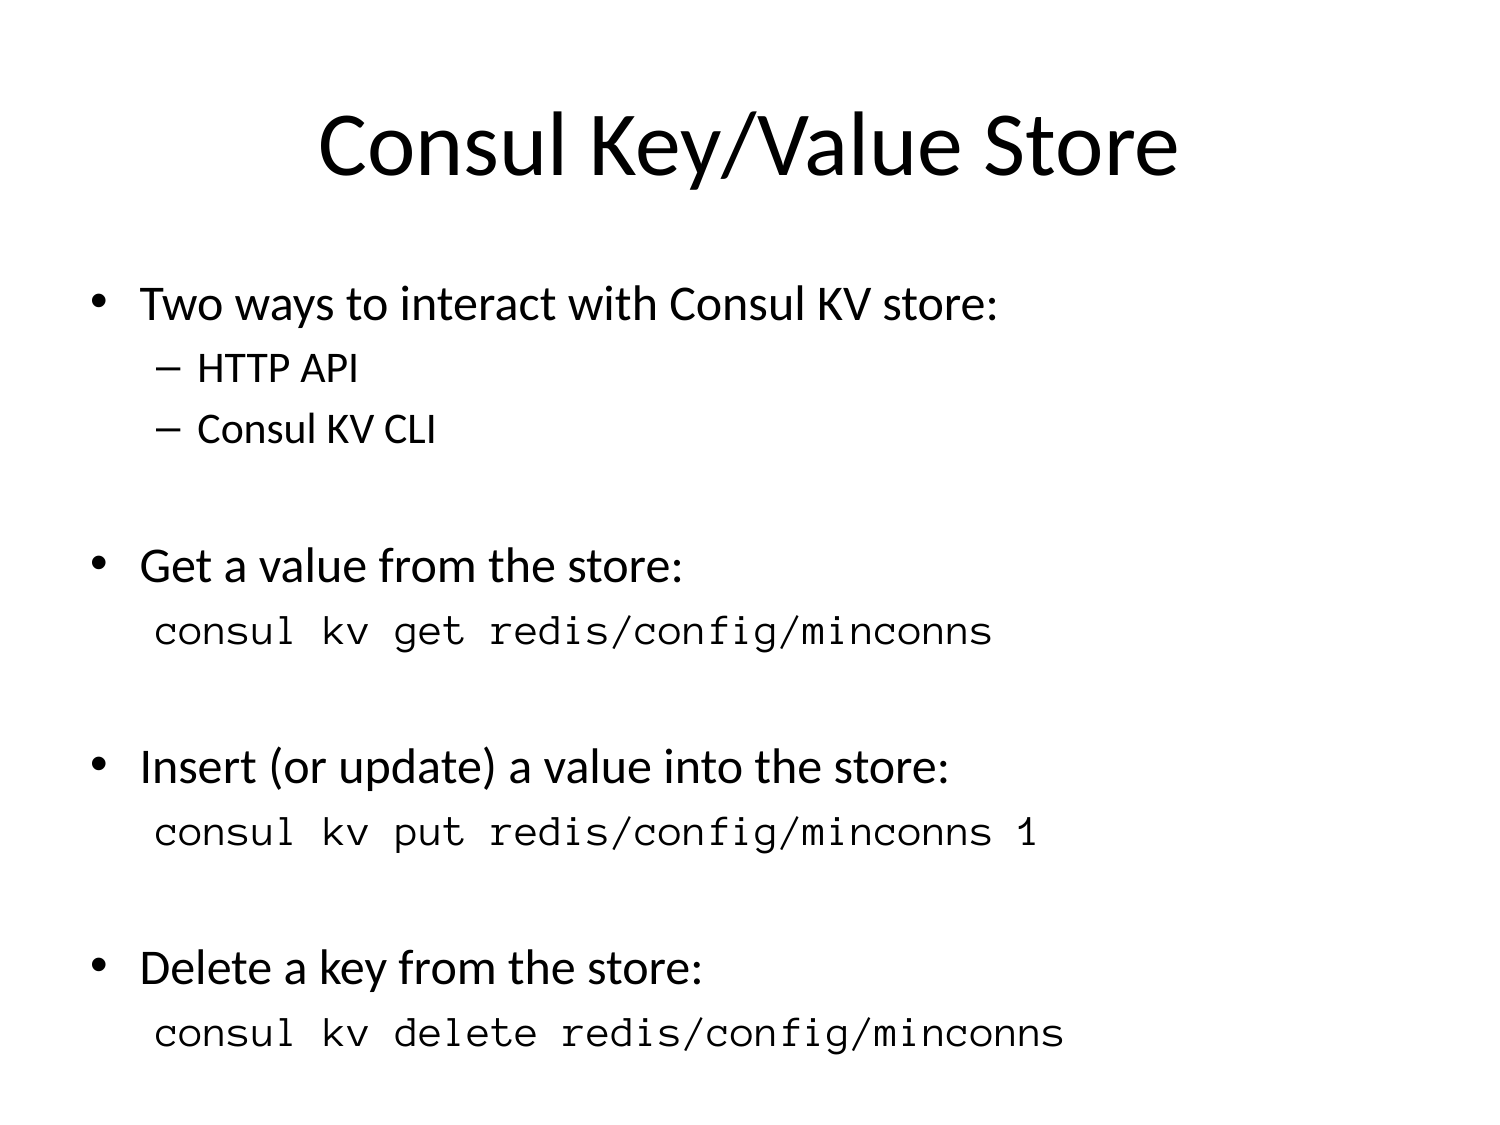

# Consul Key/Value Store
Two ways to interact with Consul KV store:
HTTP API
Consul KV CLI

Get a value from the store:
consul kv get redis/config/minconns

Insert (or update) a value into the store:
consul kv put redis/config/minconns 1

Delete a key from the store:
consul kv delete redis/config/minconns